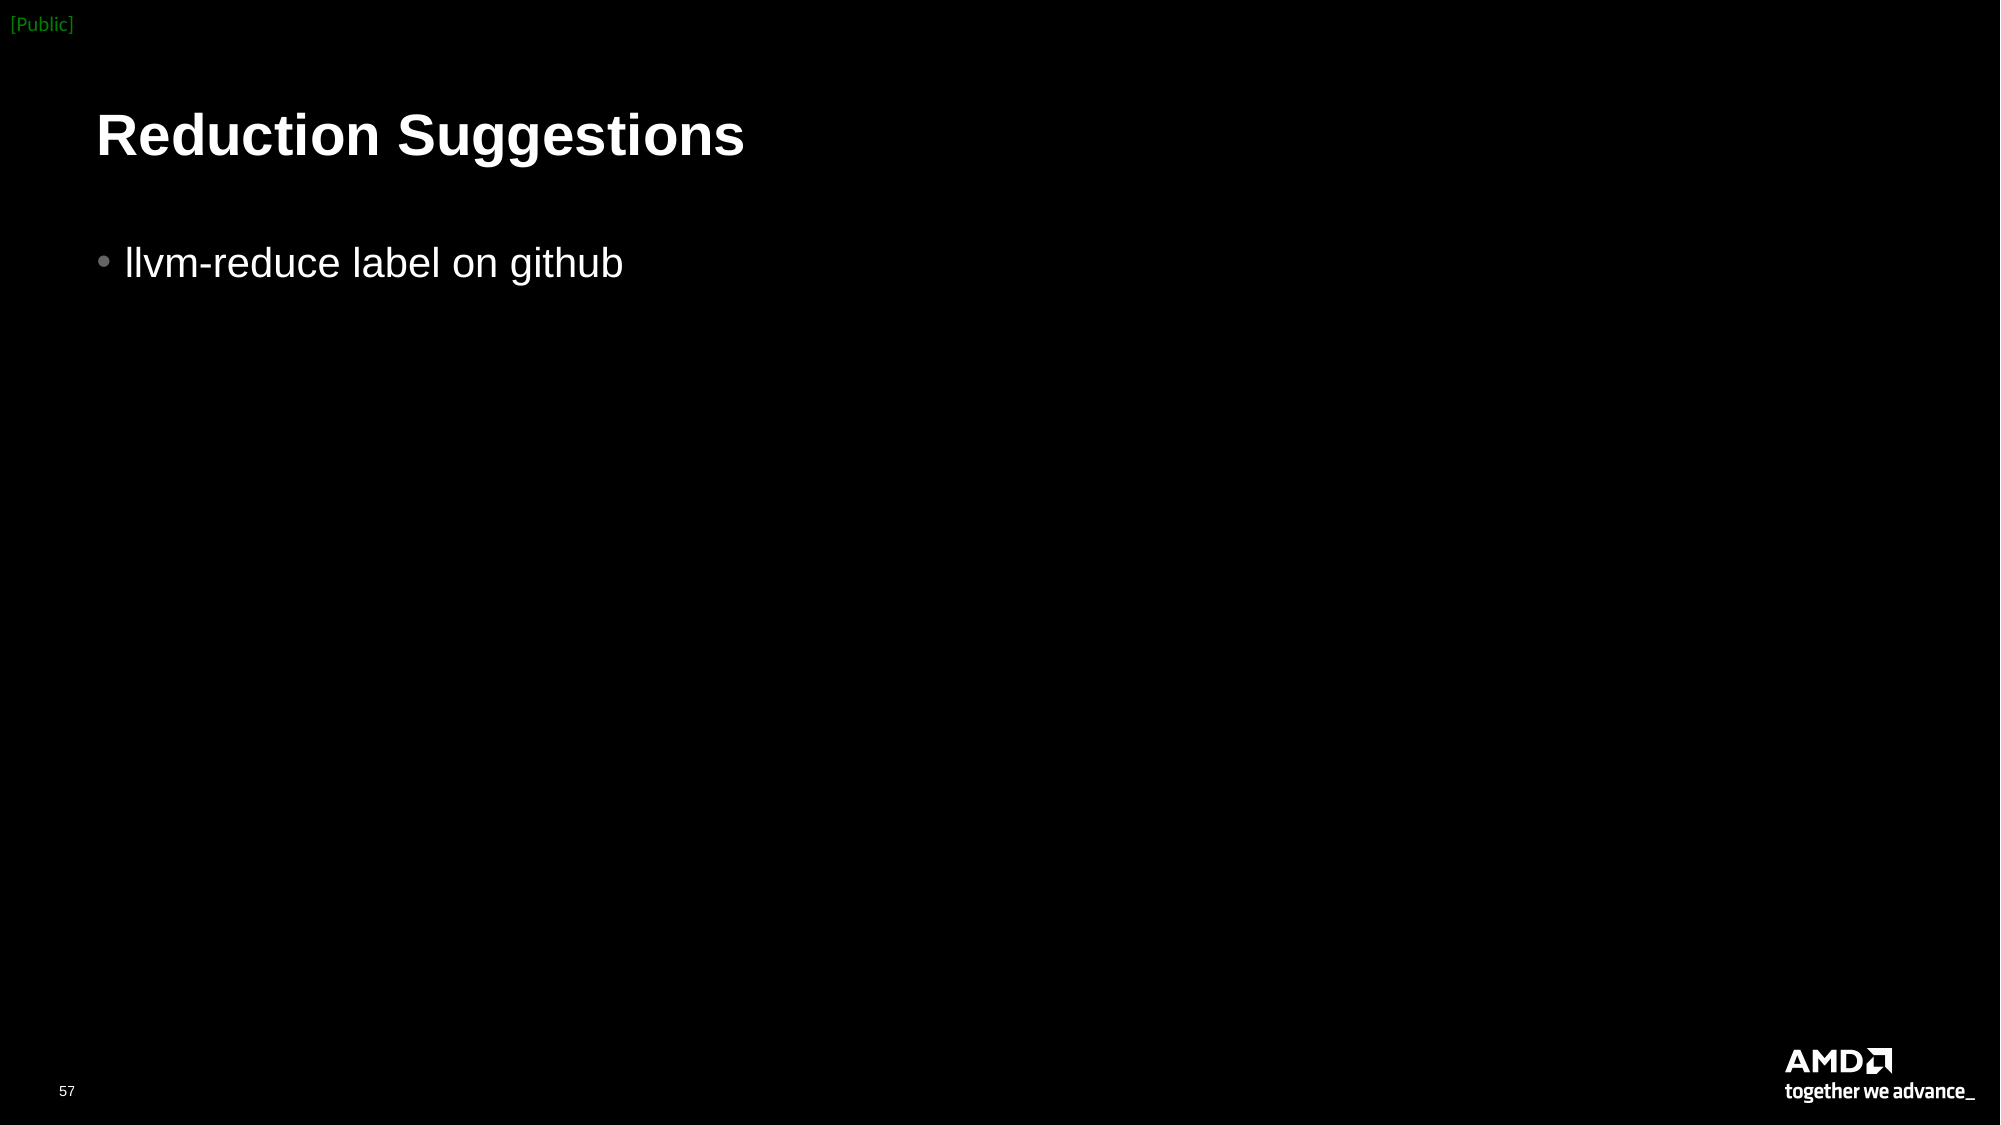

# Reduction Suggestions
llvm-reduce label on github